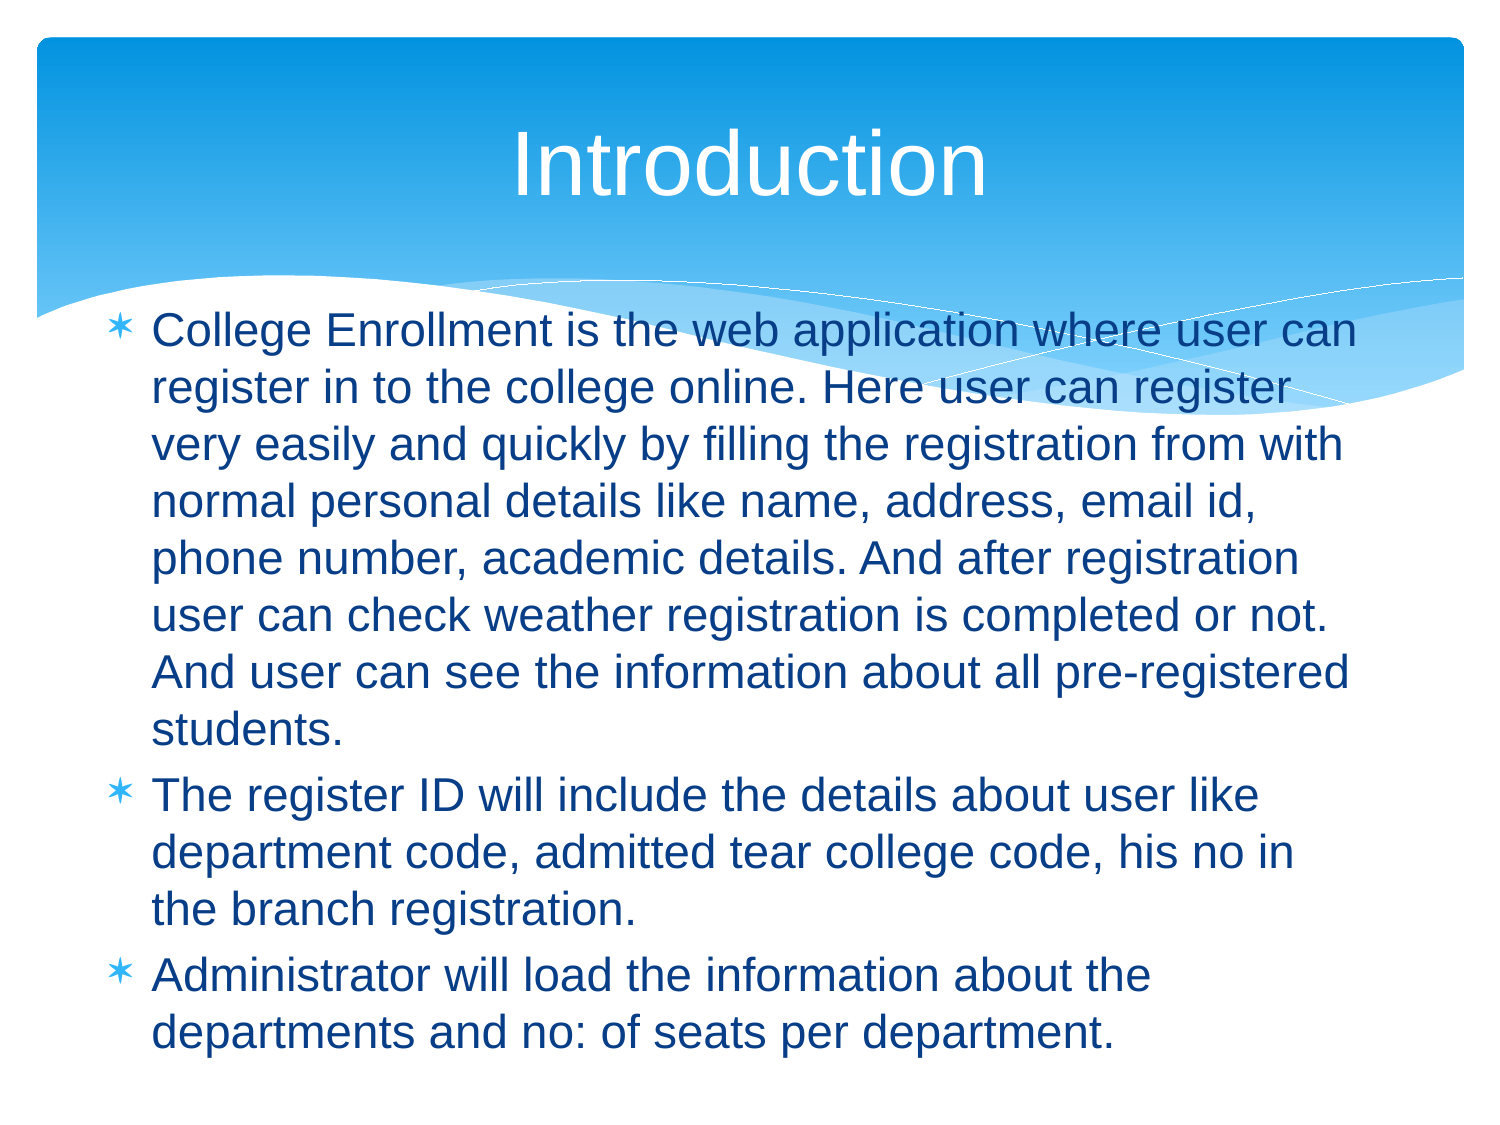

# Introduction
College Enrollment is the web application where user can register in to the college online. Here user can register very easily and quickly by filling the registration from with normal personal details like name, address, email id, phone number, academic details. And after registration user can check weather registration is completed or not. And user can see the information about all pre-registered students.
The register ID will include the details about user like department code, admitted tear college code, his no in the branch registration.
Administrator will load the information about the departments and no: of seats per department.